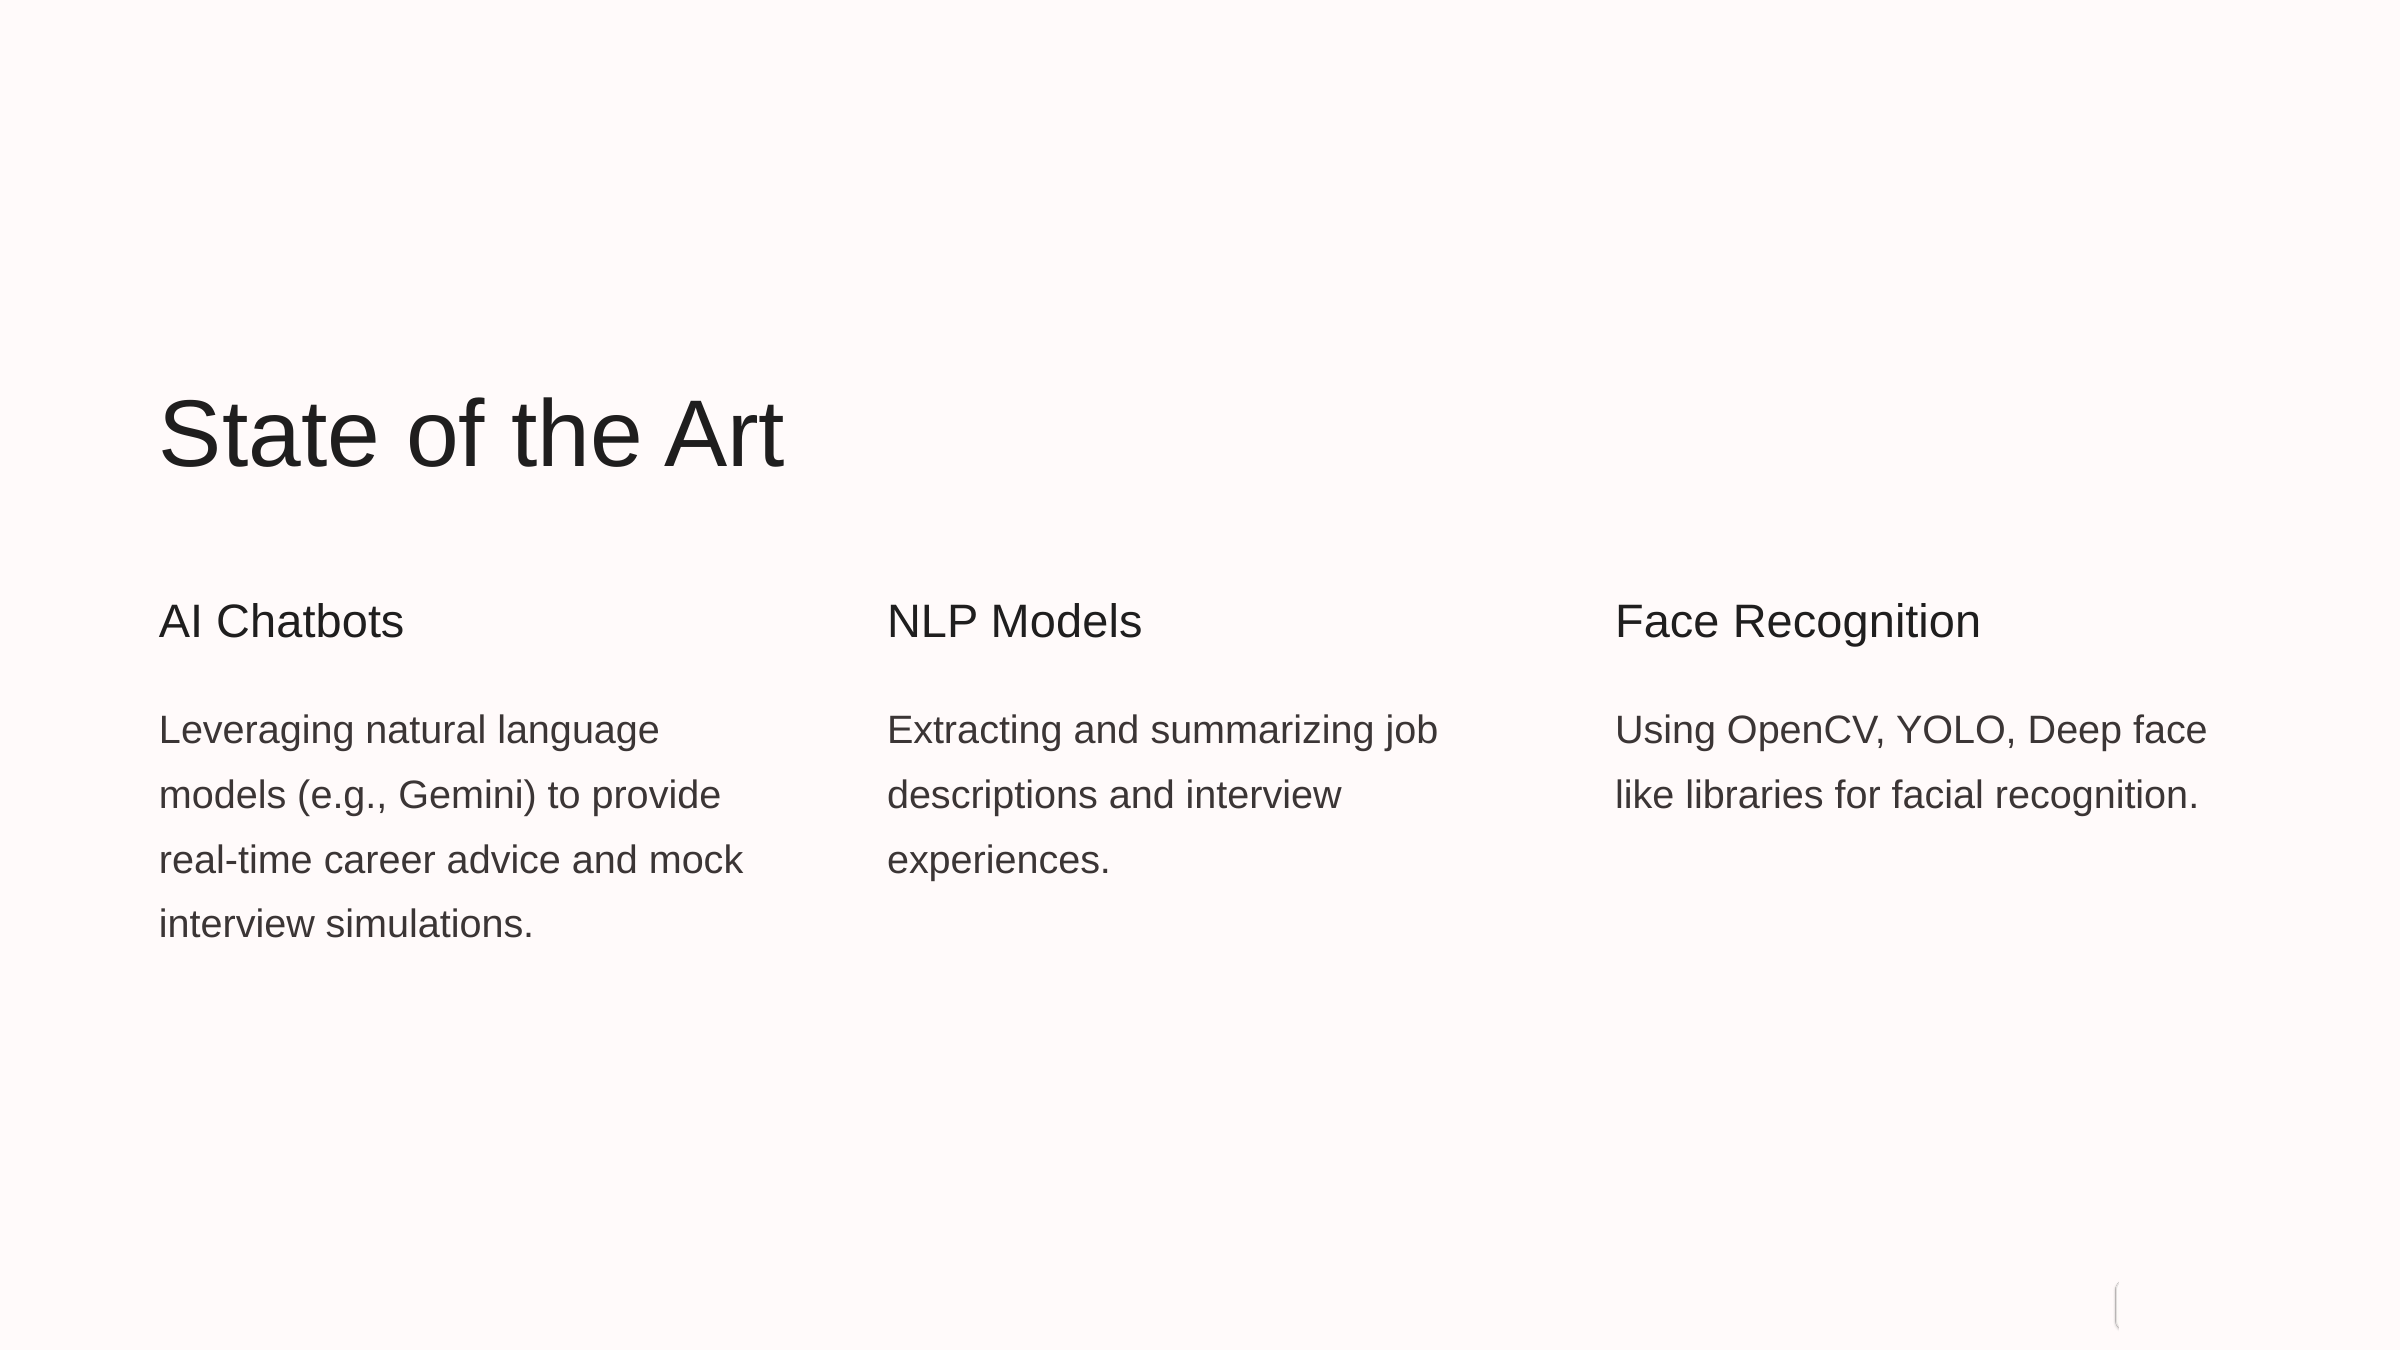

State of the Art
AI Chatbots
NLP Models
Face Recognition
Leveraging natural language models (e.g., Gemini) to provide real-time career advice and mock interview simulations.
Extracting and summarizing job descriptions and interview experiences.
Using OpenCV, YOLO, Deep face like libraries for facial recognition.